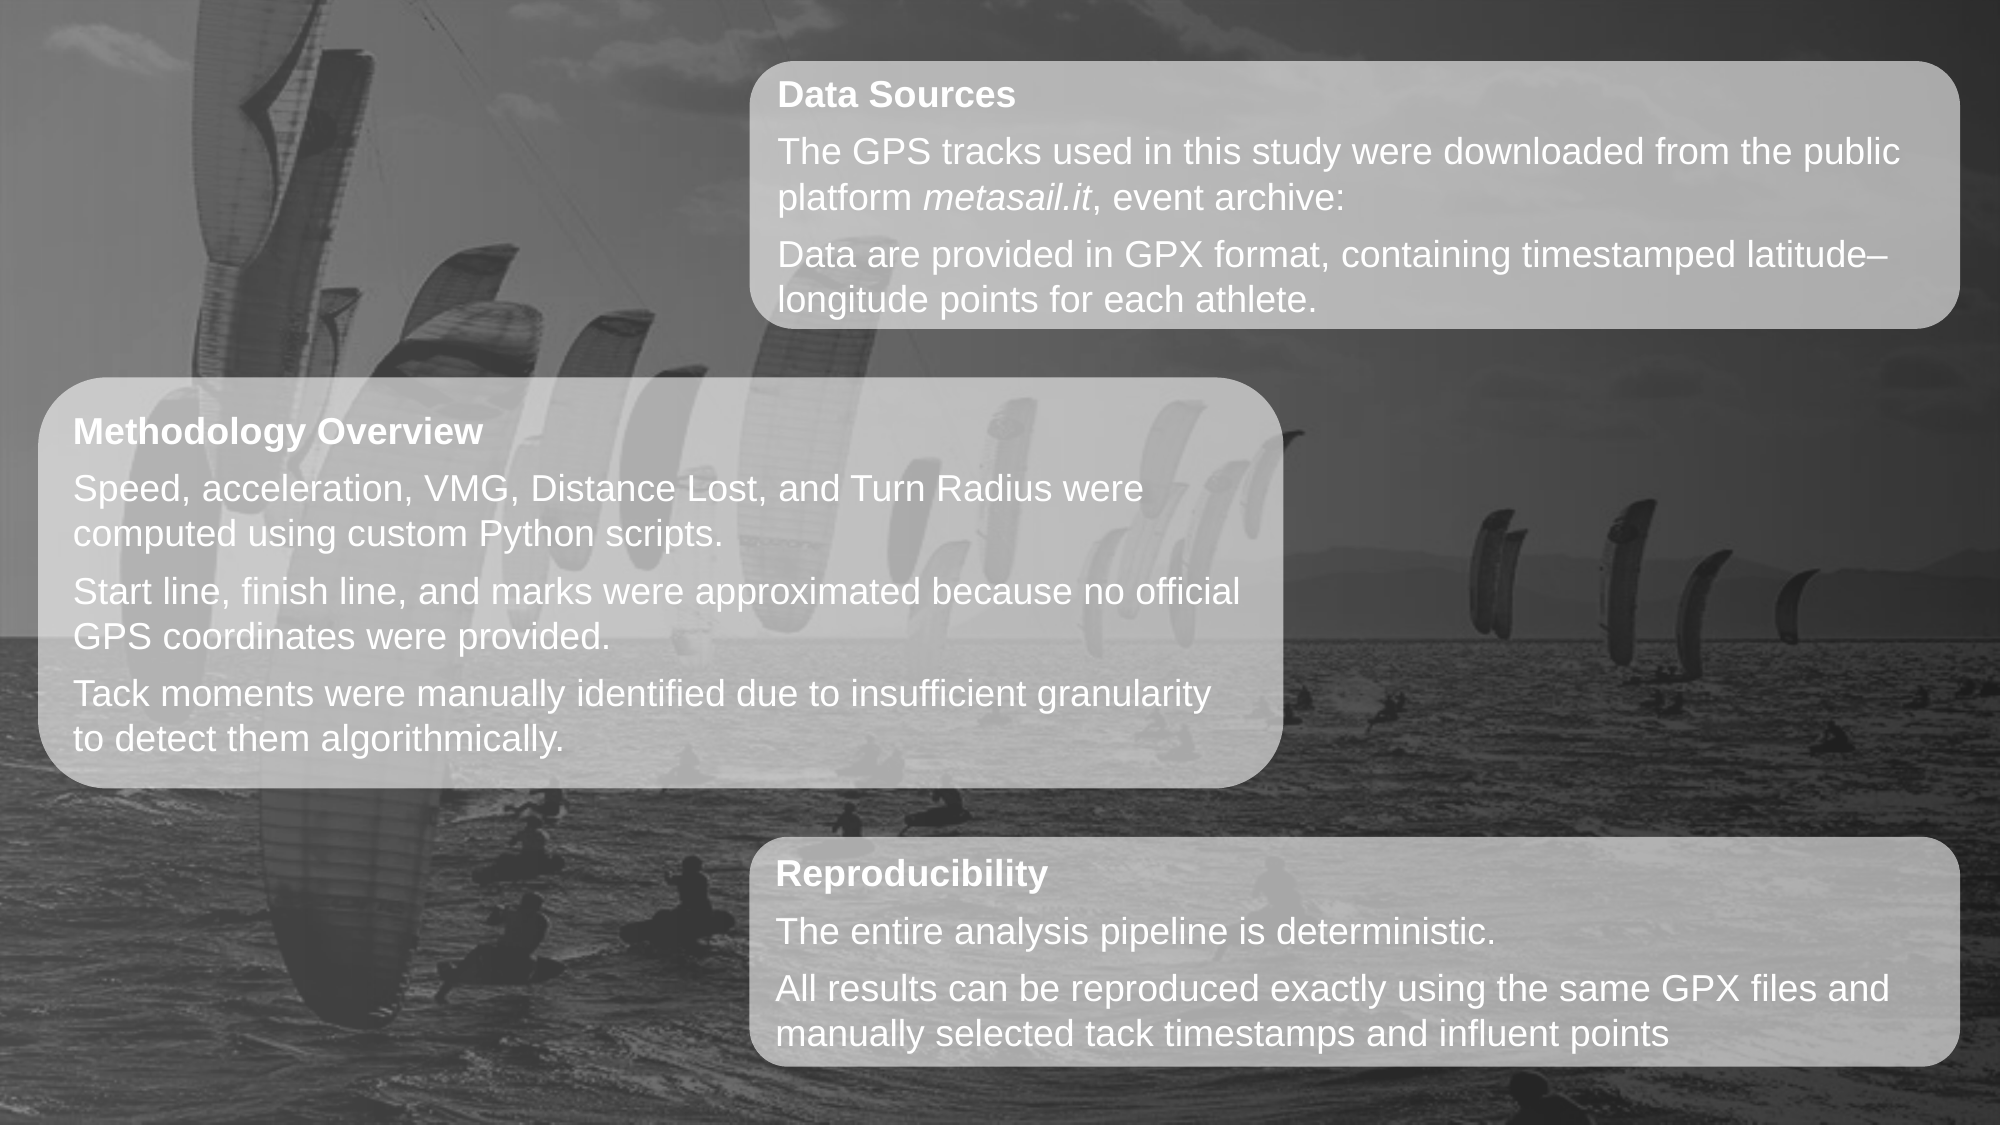

Data Sources
The GPS tracks used in this study were downloaded from the public platform metasail.it, event archive:
Data are provided in GPX format, containing timestamped latitude–longitude points for each athlete.
Methodology Overview
Speed, acceleration, VMG, Distance Lost, and Turn Radius were computed using custom Python scripts.
Start line, finish line, and marks were approximated because no official GPS coordinates were provided.
Tack moments were manually identified due to insufficient granularity to detect them algorithmically.
Reproducibility
The entire analysis pipeline is deterministic.
All results can be reproduced exactly using the same GPX files and manually selected tack timestamps and influent points